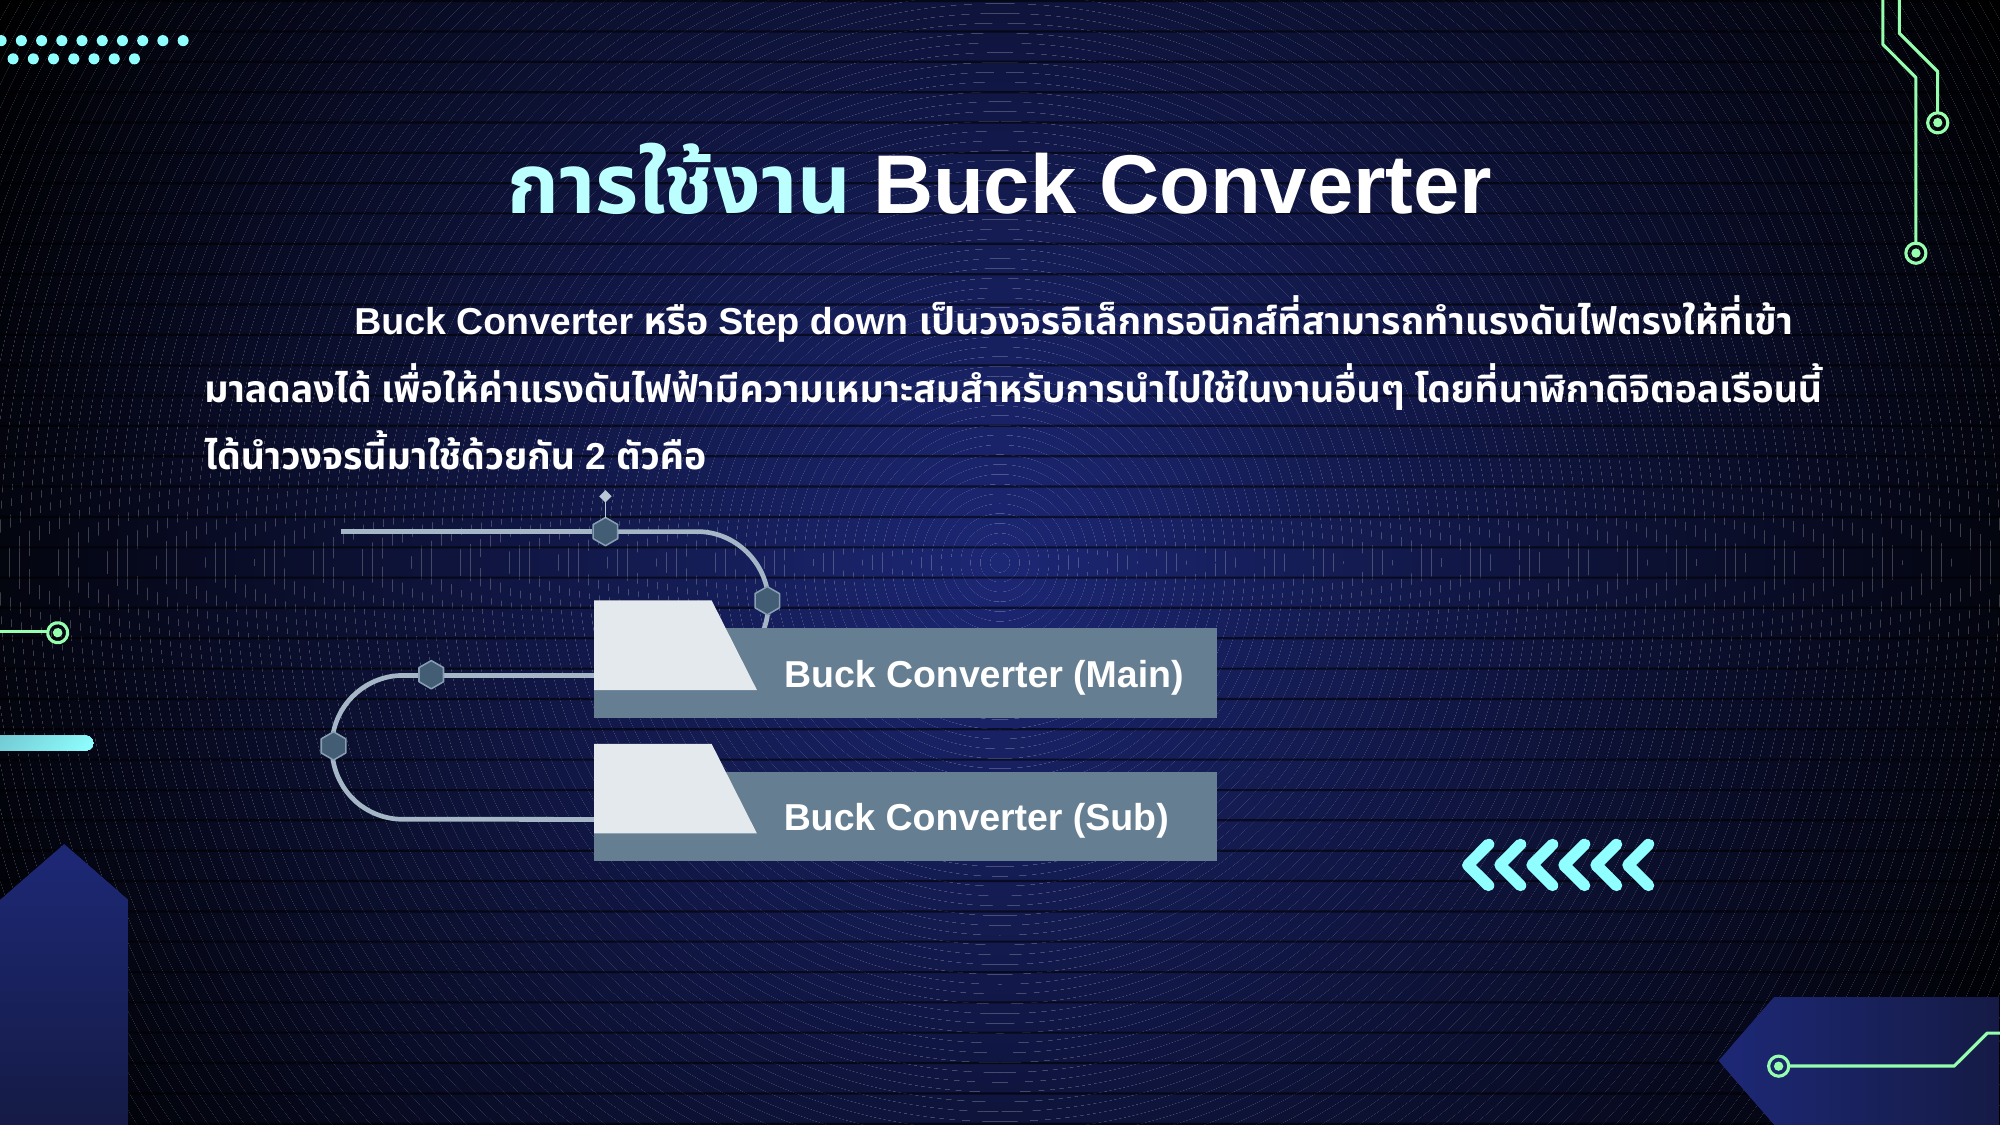

# การใช้งาน Buck Converter
	Buck Converter หรือ Step down เป็นวงจรอิเล็กทรอนิกส์ที่สามารถทำแรงดันไฟตรงให้ที่เข้ามาลดลงได้ เพื่อให้ค่าแรงดันไฟฟ้ามีความเหมาะสมสำหรับการนำไปใช้ในงานอื่นๆ โดยที่นาฬิกาดิจิตอลเรือนนี้ได้นำวงจรนี้มาใช้ด้วยกัน 2 ตัวคือ

Buck Converter (Main)

Buck Converter (Sub)